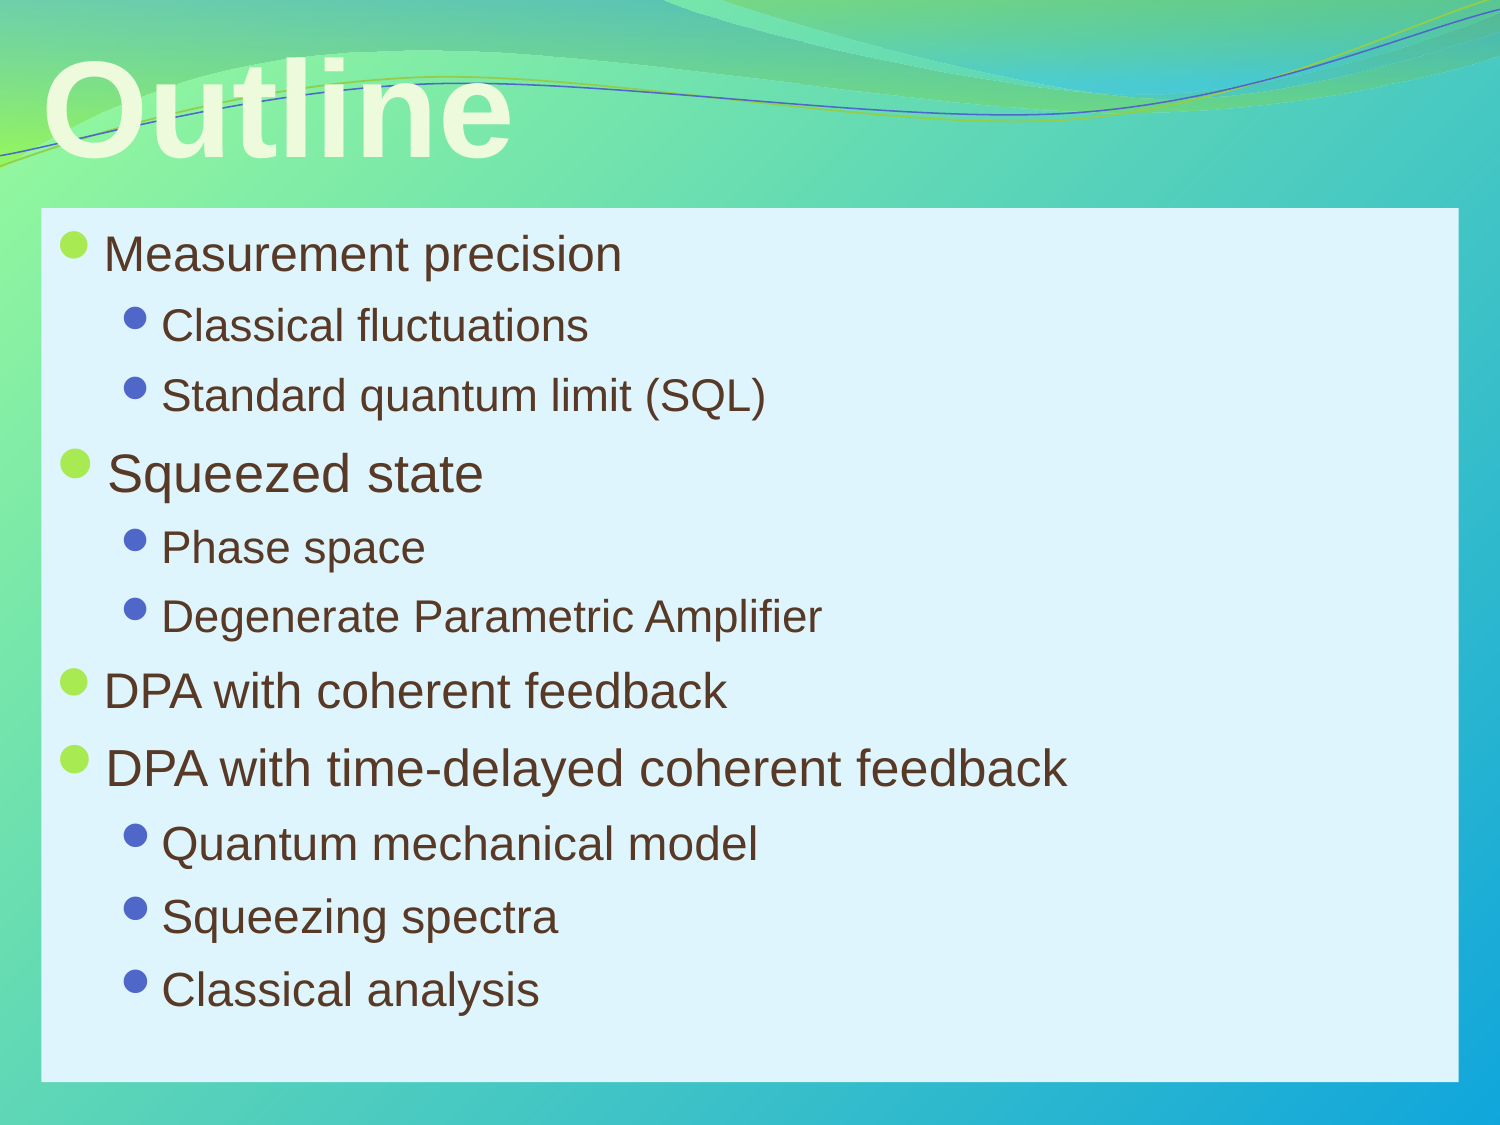

# Outline
Measurement precision
Classical fluctuations
Standard quantum limit (SQL)
Squeezed state
Phase space
Degenerate Parametric Amplifier
DPA with coherent feedback
DPA with time-delayed coherent feedback
Quantum mechanical model
Squeezing spectra
Classical analysis